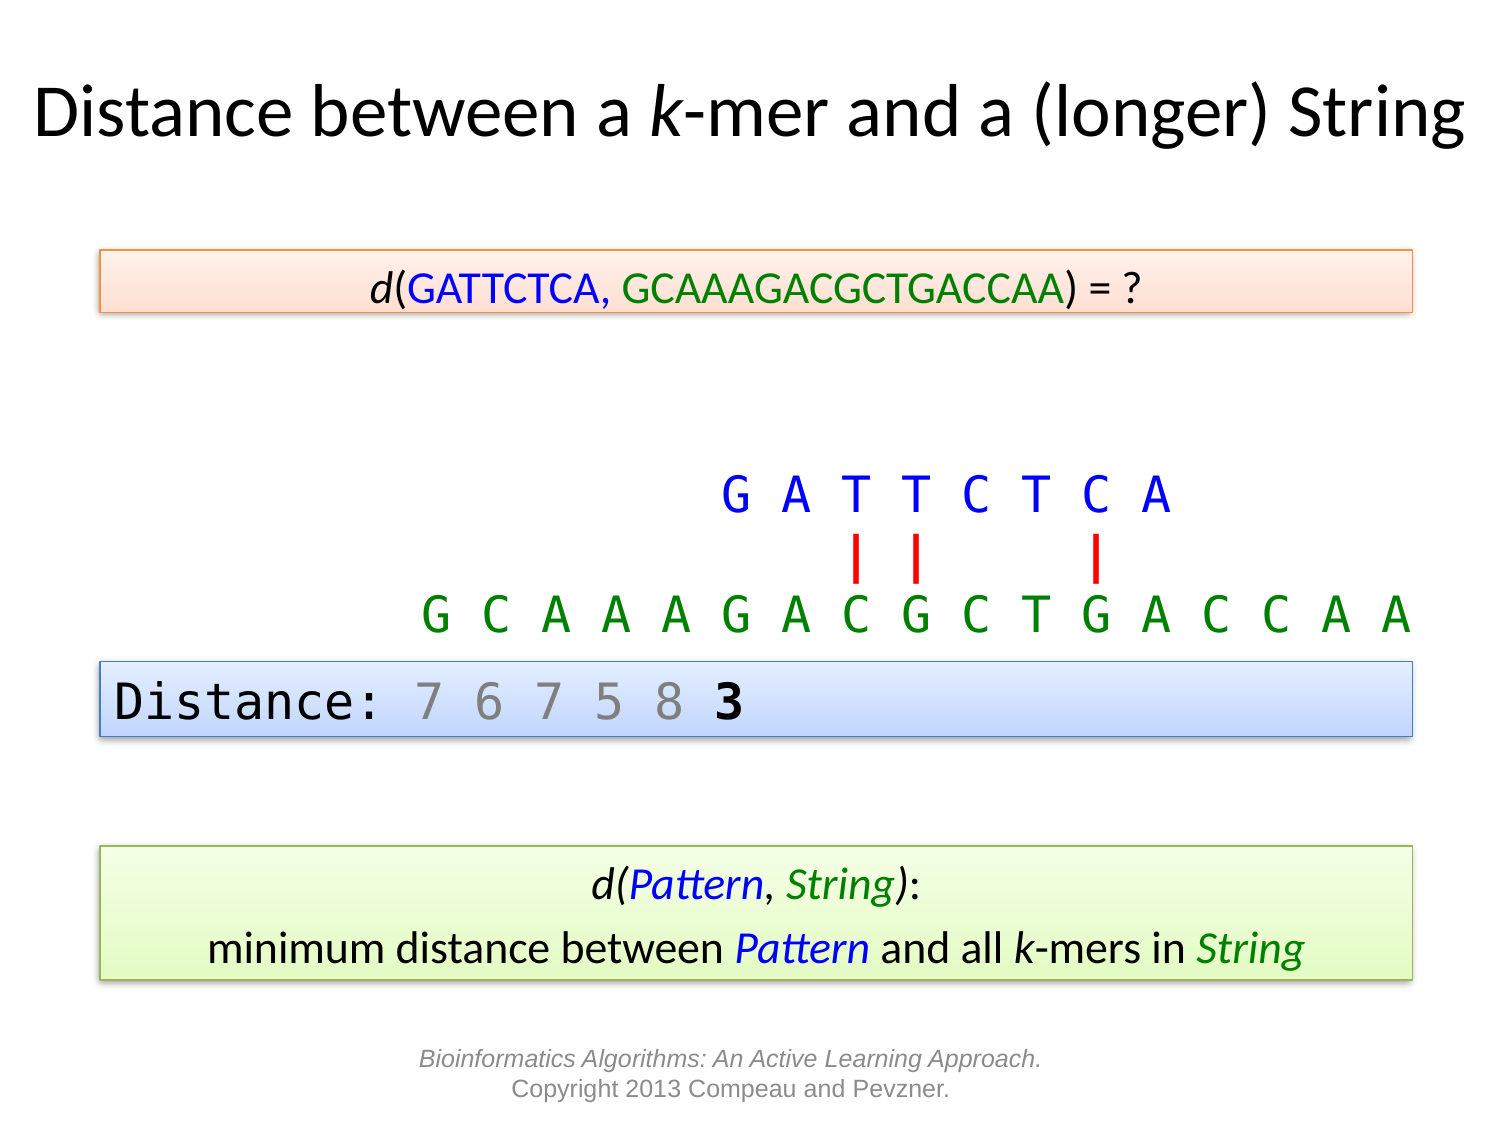

# Distance between a k-mer and a (longer) String
d(GATTCTCA, GCAAAGACGCTGACCAA) = ?
          G A T T C T C A
              | |     |
G C A A A G A C G C T G A C C A A
Distance: 7 6 7 5 8 3
d(Pattern, String):
minimum distance between Pattern and all k-mers in String
Bioinformatics Algorithms: An Active Learning Approach.
Copyright 2013 Compeau and Pevzner.